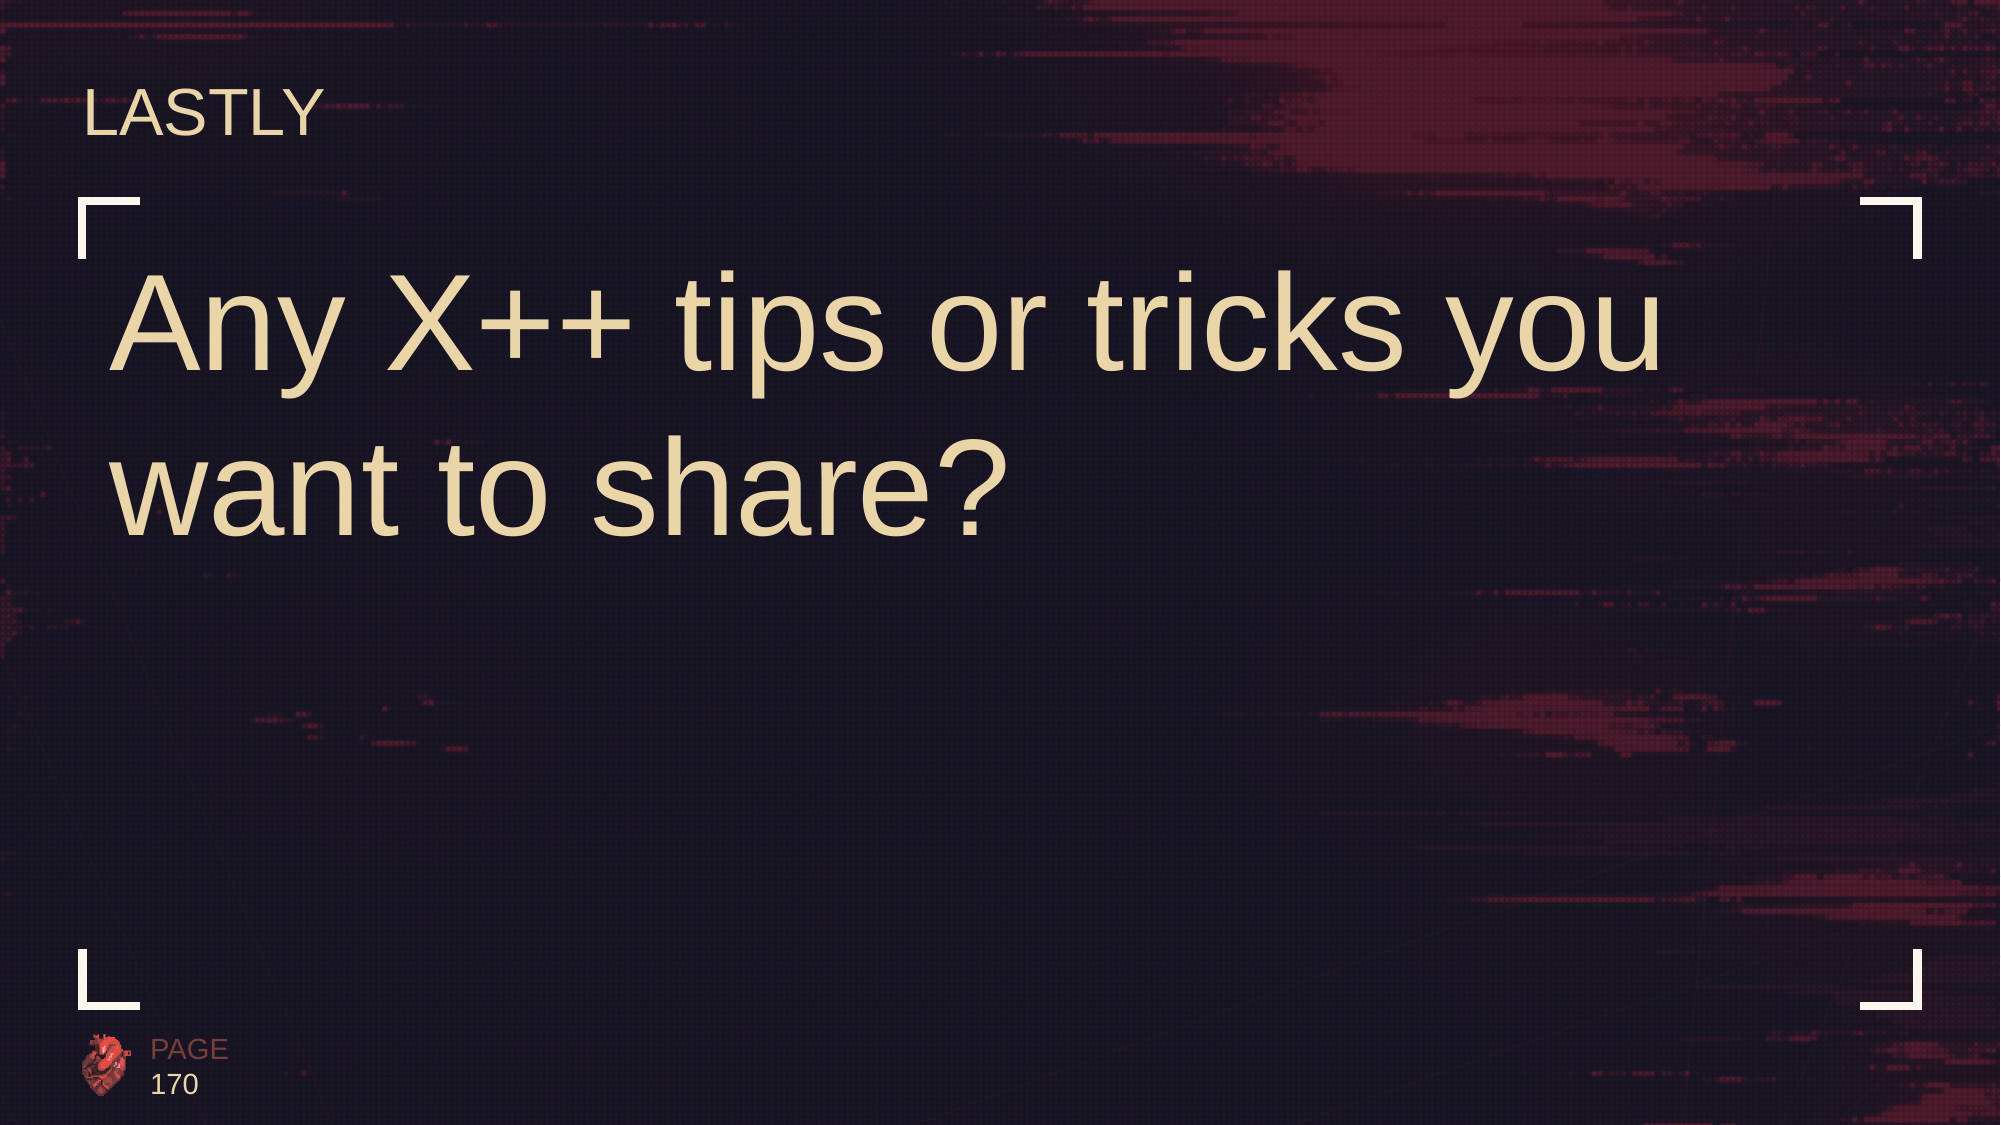

# Lastly
Any X++ tips or tricks you want to share?
PAGE 170